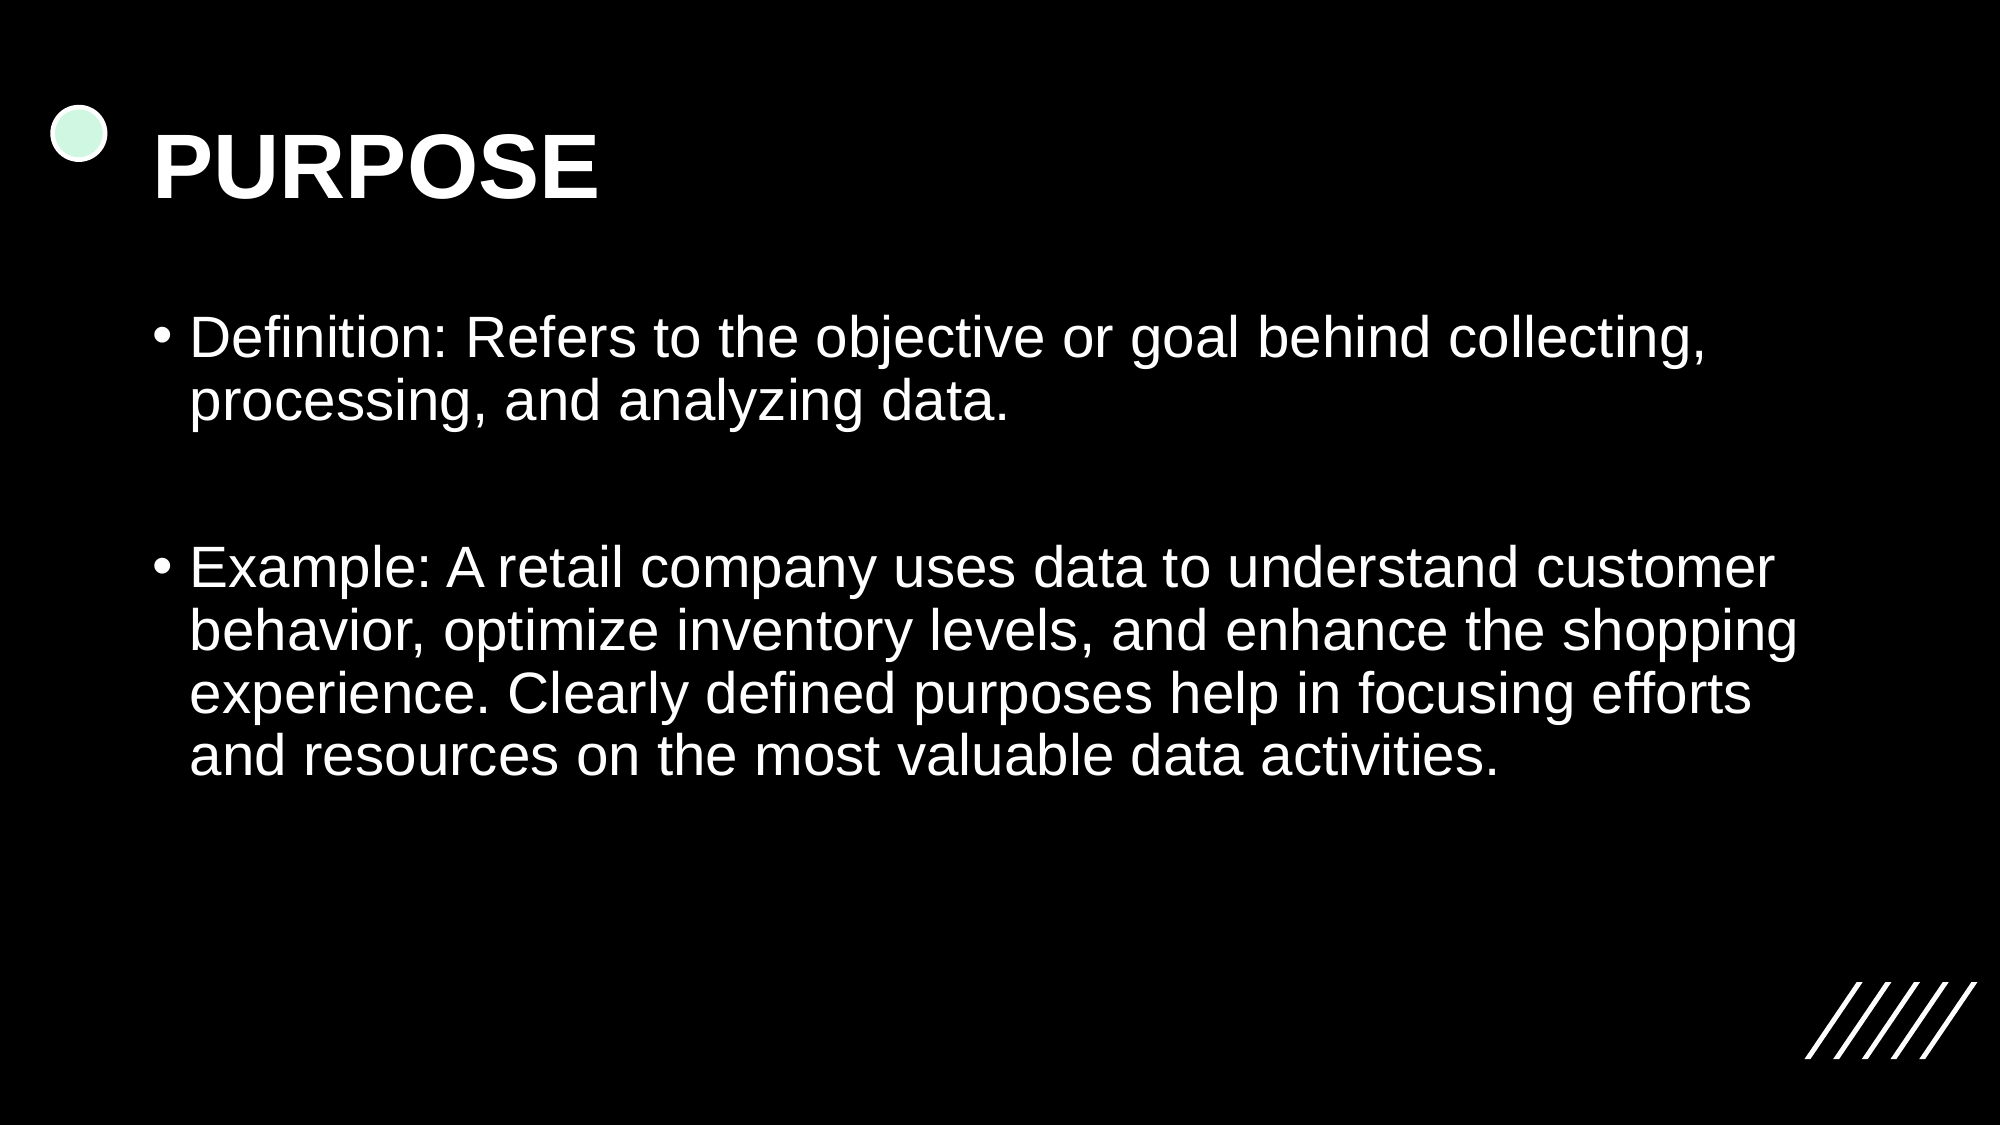

# PURPOSE
Definition: Refers to the objective or goal behind collecting, processing, and analyzing data.

Example: A retail company uses data to understand customer behavior, optimize inventory levels, and enhance the shopping experience. Clearly defined purposes help in focusing efforts and resources on the most valuable data activities.